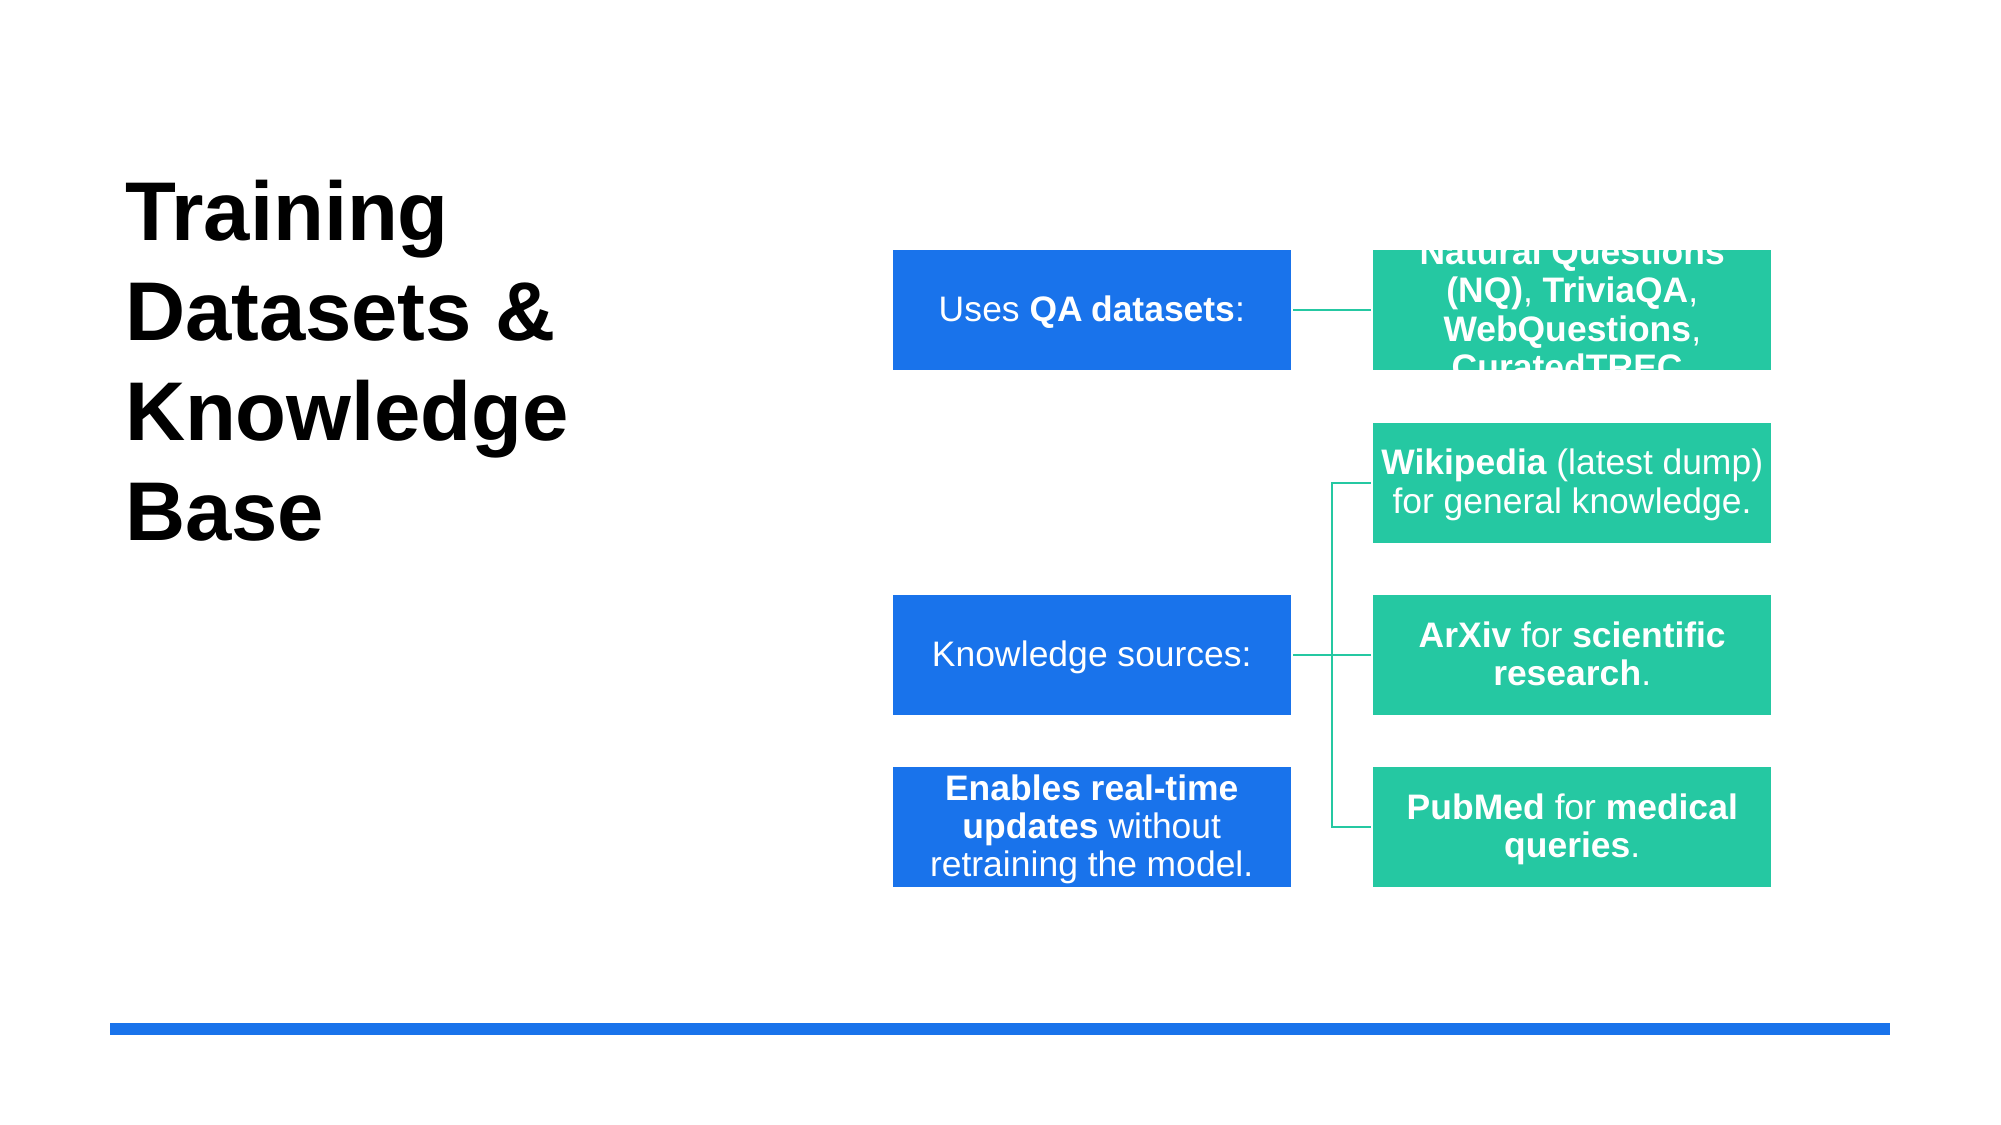

# Training Datasets & Knowledge Base
Uses QA datasets:
Natural Questions (NQ), TriviaQA, WebQuestions, CuratedTREC.
Knowledge sources:
Wikipedia (latest dump) for general knowledge.
ArXiv for scientific research.
PubMed for medical queries.
Enables real-time updates without retraining the model.